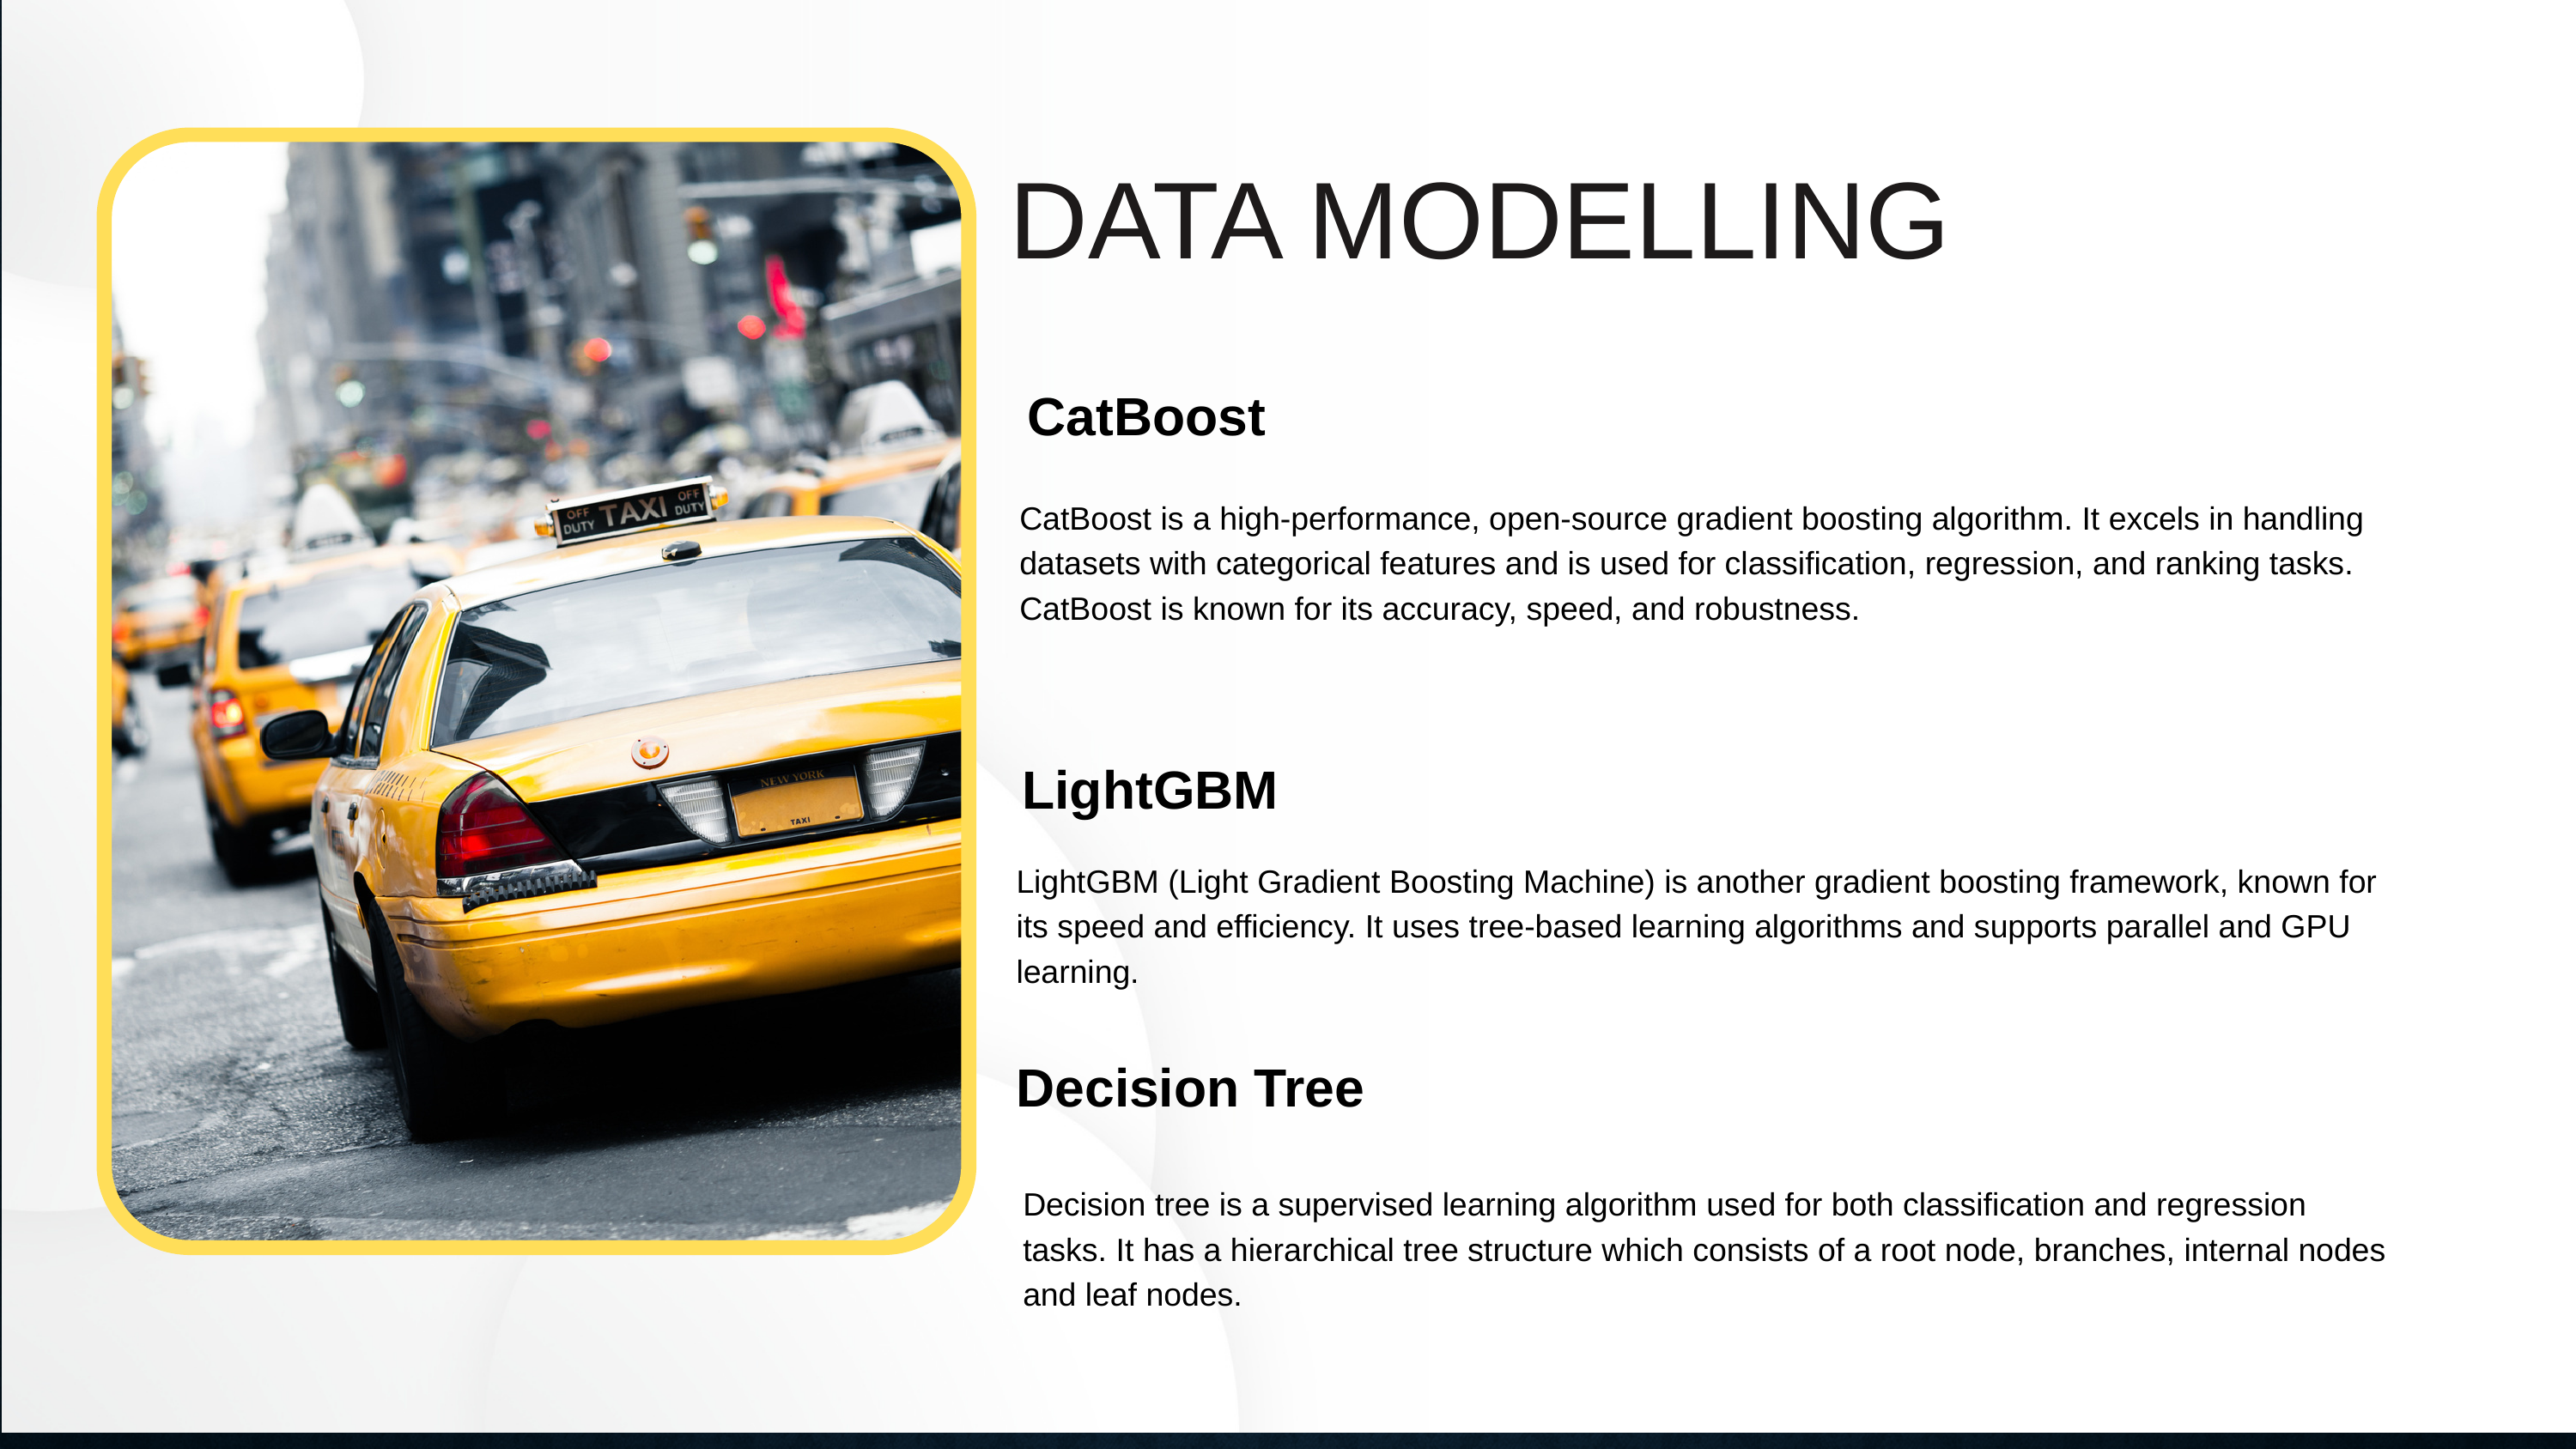

DATA MODELLING
CatBoost
CatBoost is a high-performance, open-source gradient boosting algorithm. It excels in handling datasets with categorical features and is used for classification, regression, and ranking tasks. CatBoost is known for its accuracy, speed, and robustness.
LightGBM
LightGBM (Light Gradient Boosting Machine) is another gradient boosting framework, known for its speed and efficiency. It uses tree-based learning algorithms and supports parallel and GPU learning.

Decision Tree
Decision tree is a supervised learning algorithm used for both classification and regression tasks. It has a hierarchical tree structure which consists of a root node, branches, internal nodes and leaf nodes.